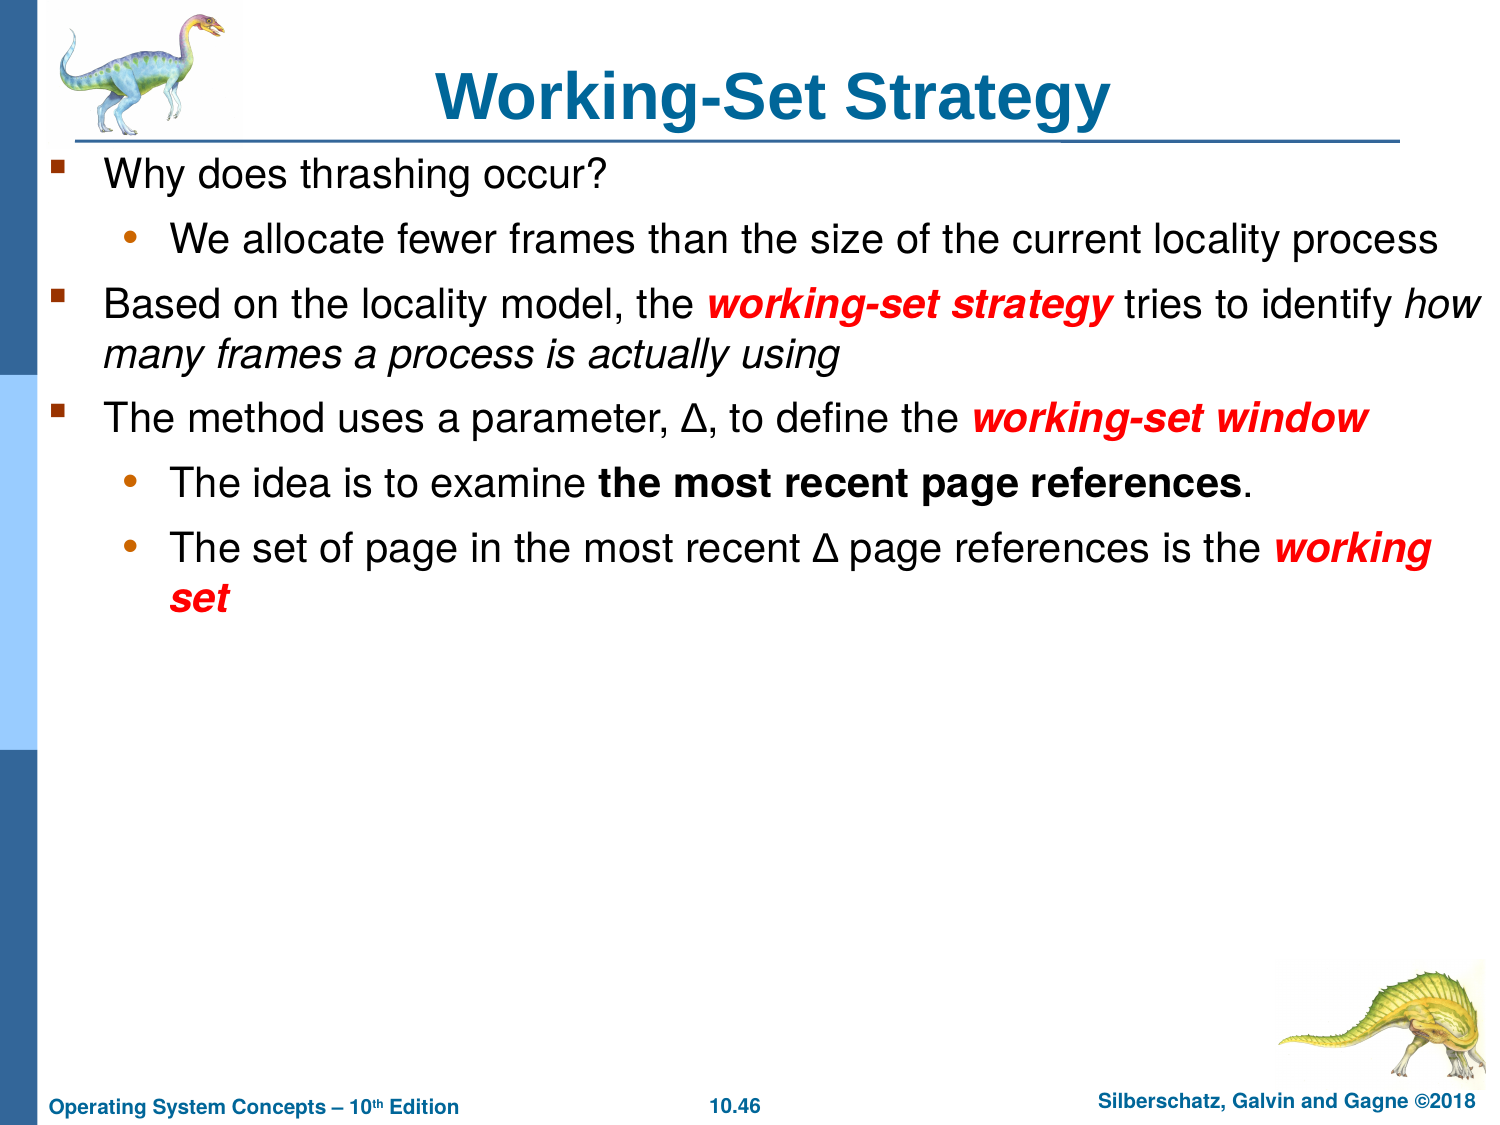

Working-Set Strategy
Why does thrashing occur?
We allocate fewer frames than the size of the current locality process
Based on the locality model, the working-set strategy tries to identify how many frames a process is actually using
The method uses a parameter, ∆, to define the working-set window
The idea is to examine the most recent page references.
The set of page in the most recent ∆ page references is the working set